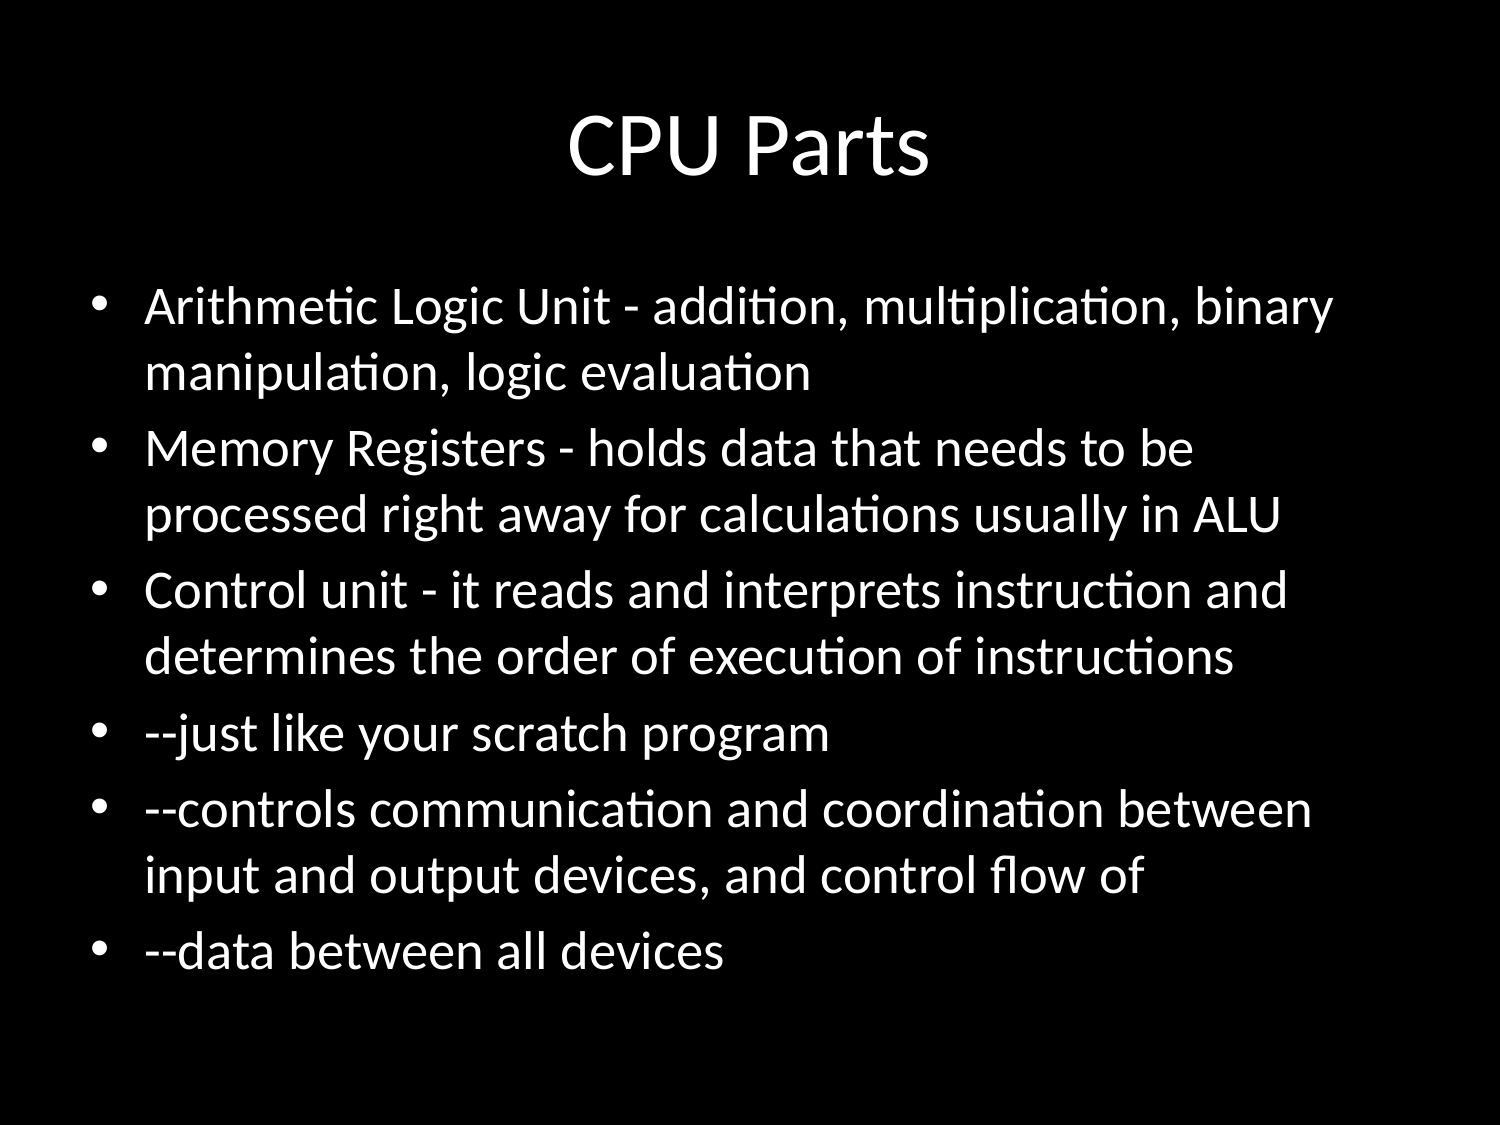

# CPU Parts
Arithmetic Logic Unit - addition, multiplication, binary manipulation, logic evaluation
Memory Registers - holds data that needs to be processed right away for calculations usually in ALU
Control unit - it reads and interprets instruction and determines the order of execution of instructions
--just like your scratch program
--controls communication and coordination between input and output devices, and control flow of
--data between all devices